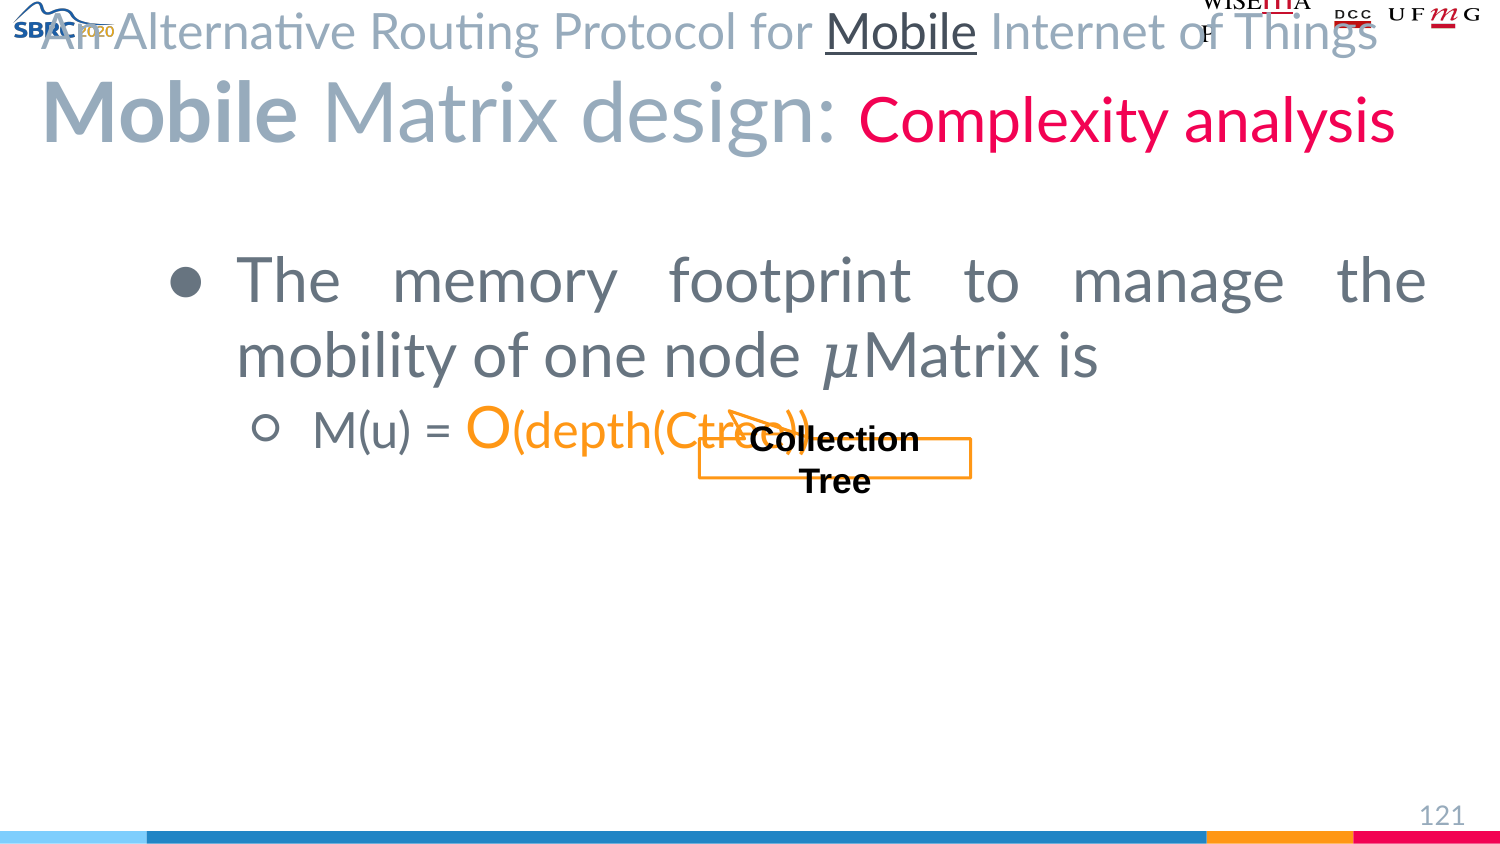

# An Alternative Routing Protocol for Mobile Internet of Things
Mobile Matrix design: Complexity analysis
The memory footprint to manage the mobility of one node 𝜇Matrix is
M(u) = O(depth(Ctree))

Collection Tree
121